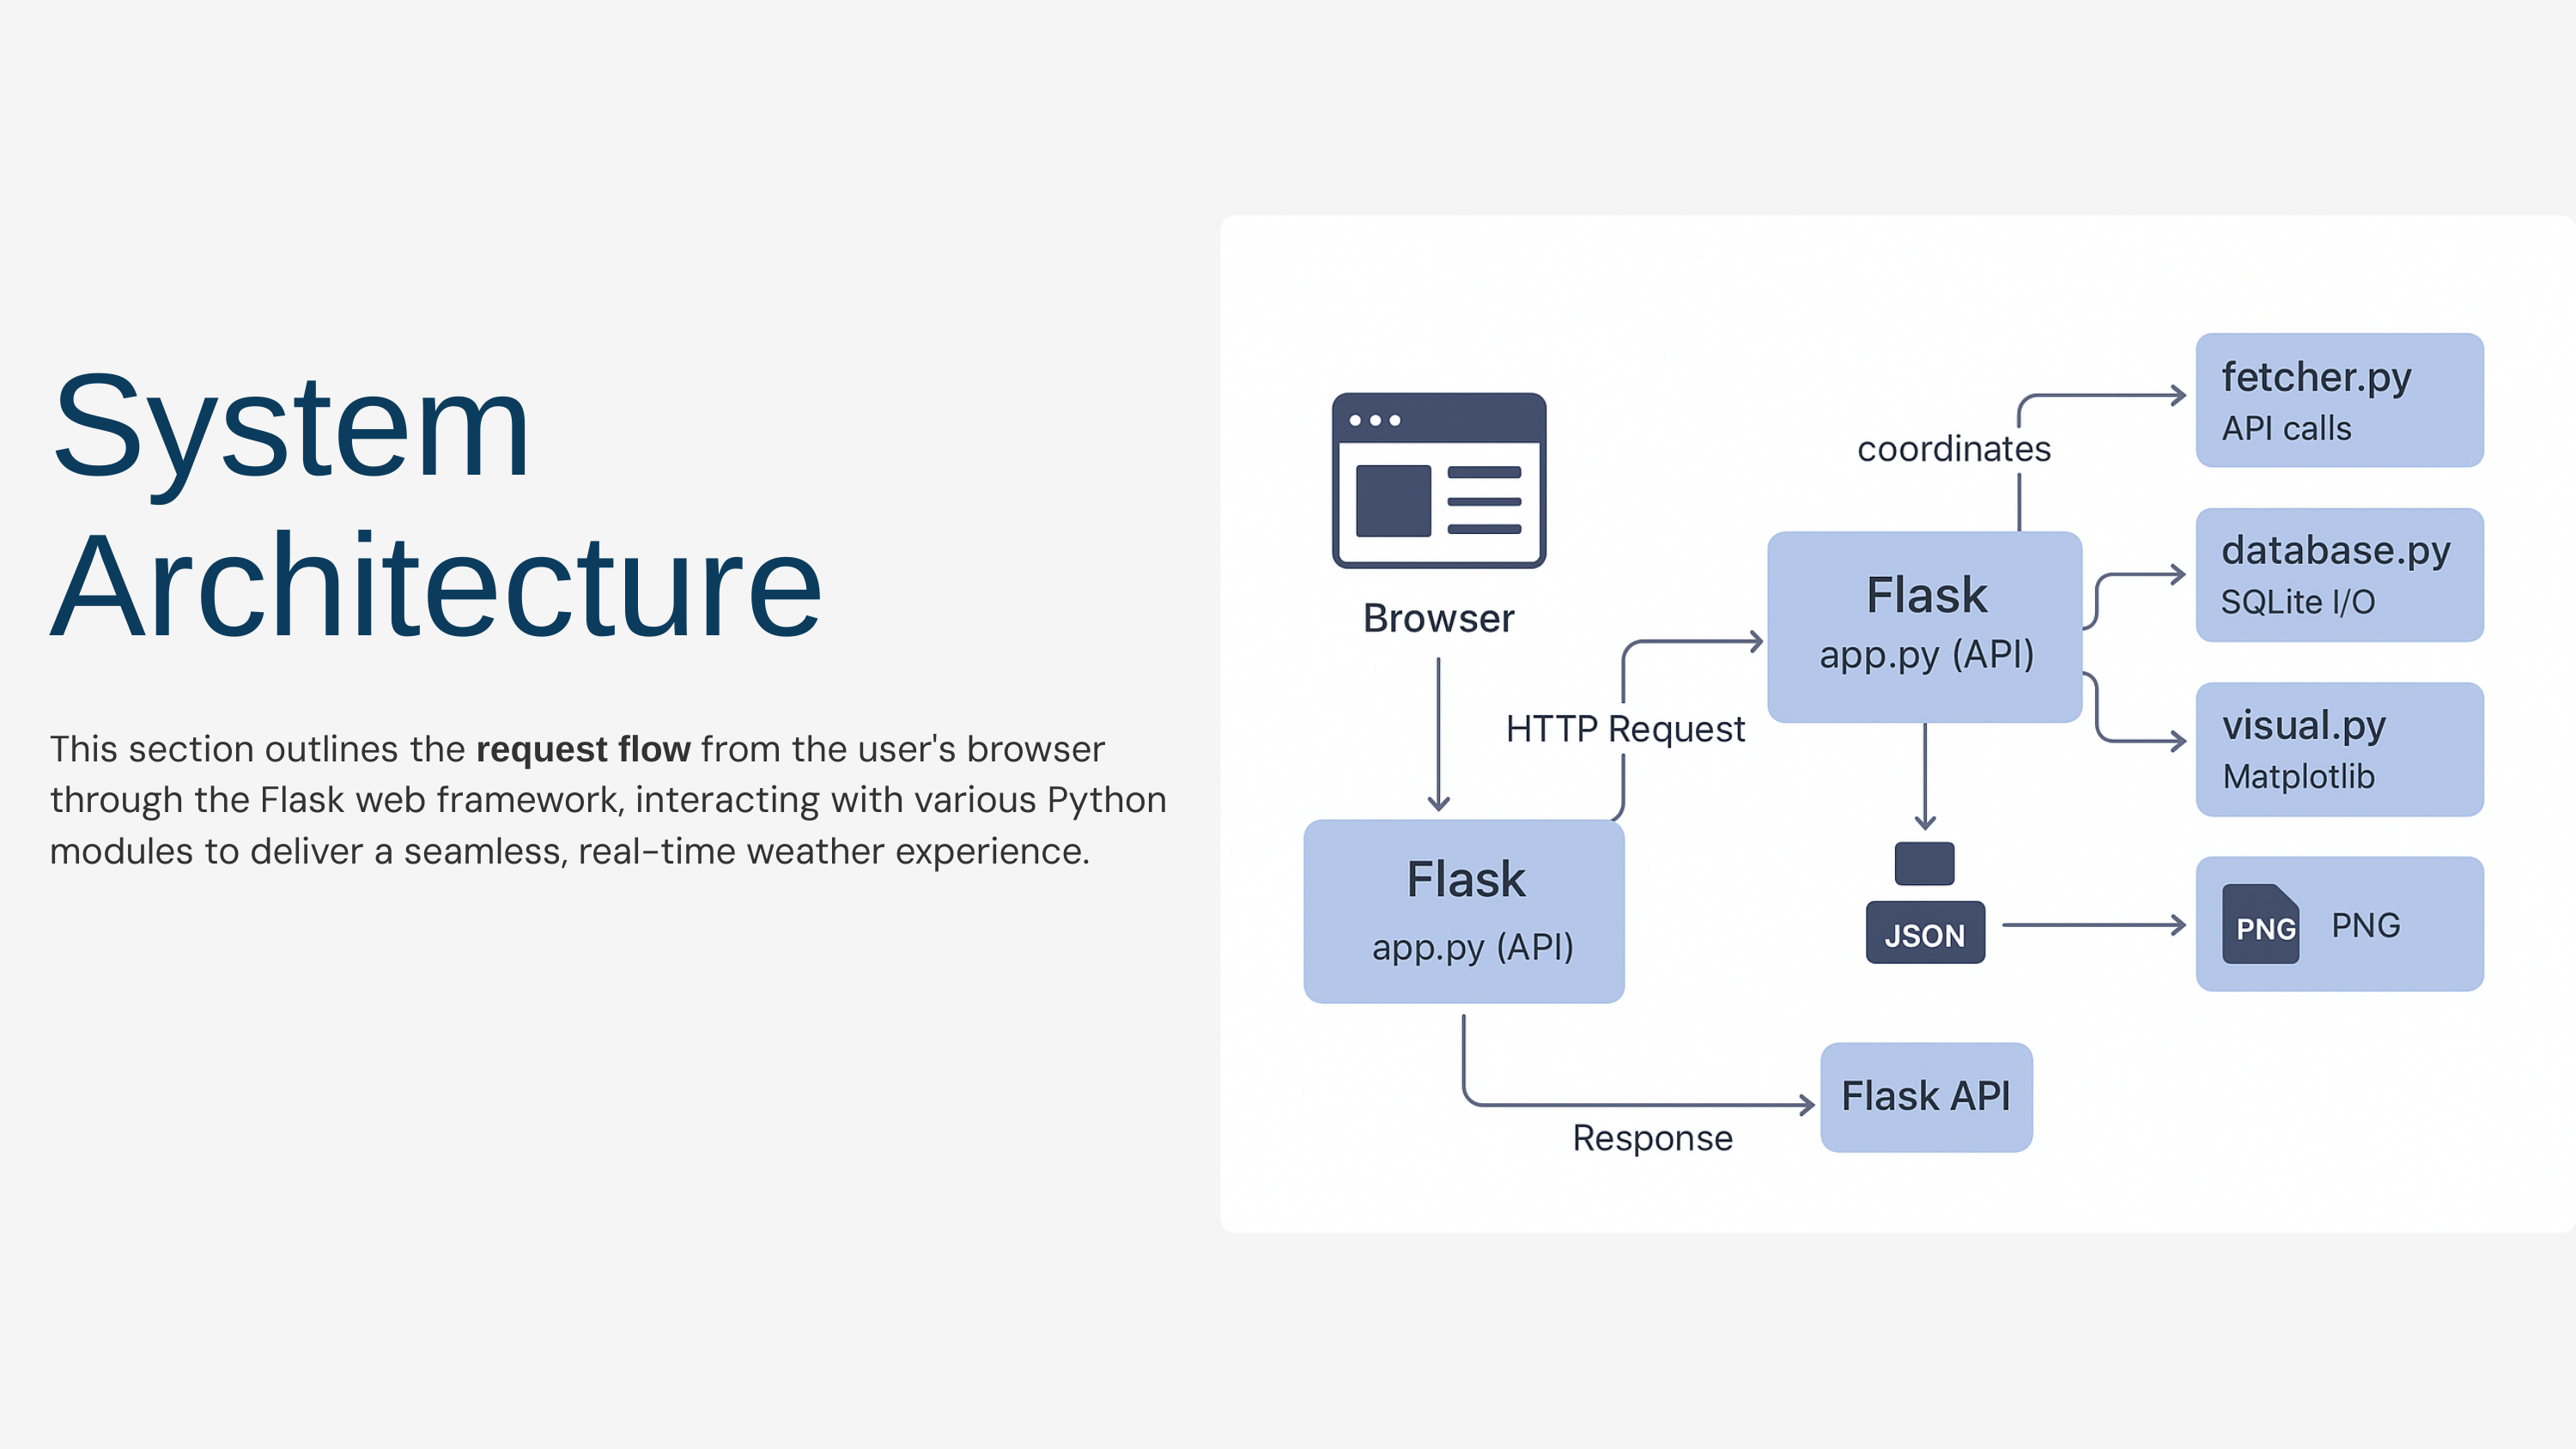

System Architecture
This section outlines the request flow from the user's browser through the Flask web framework, interacting with various Python modules to deliver a seamless, real-time weather experience.